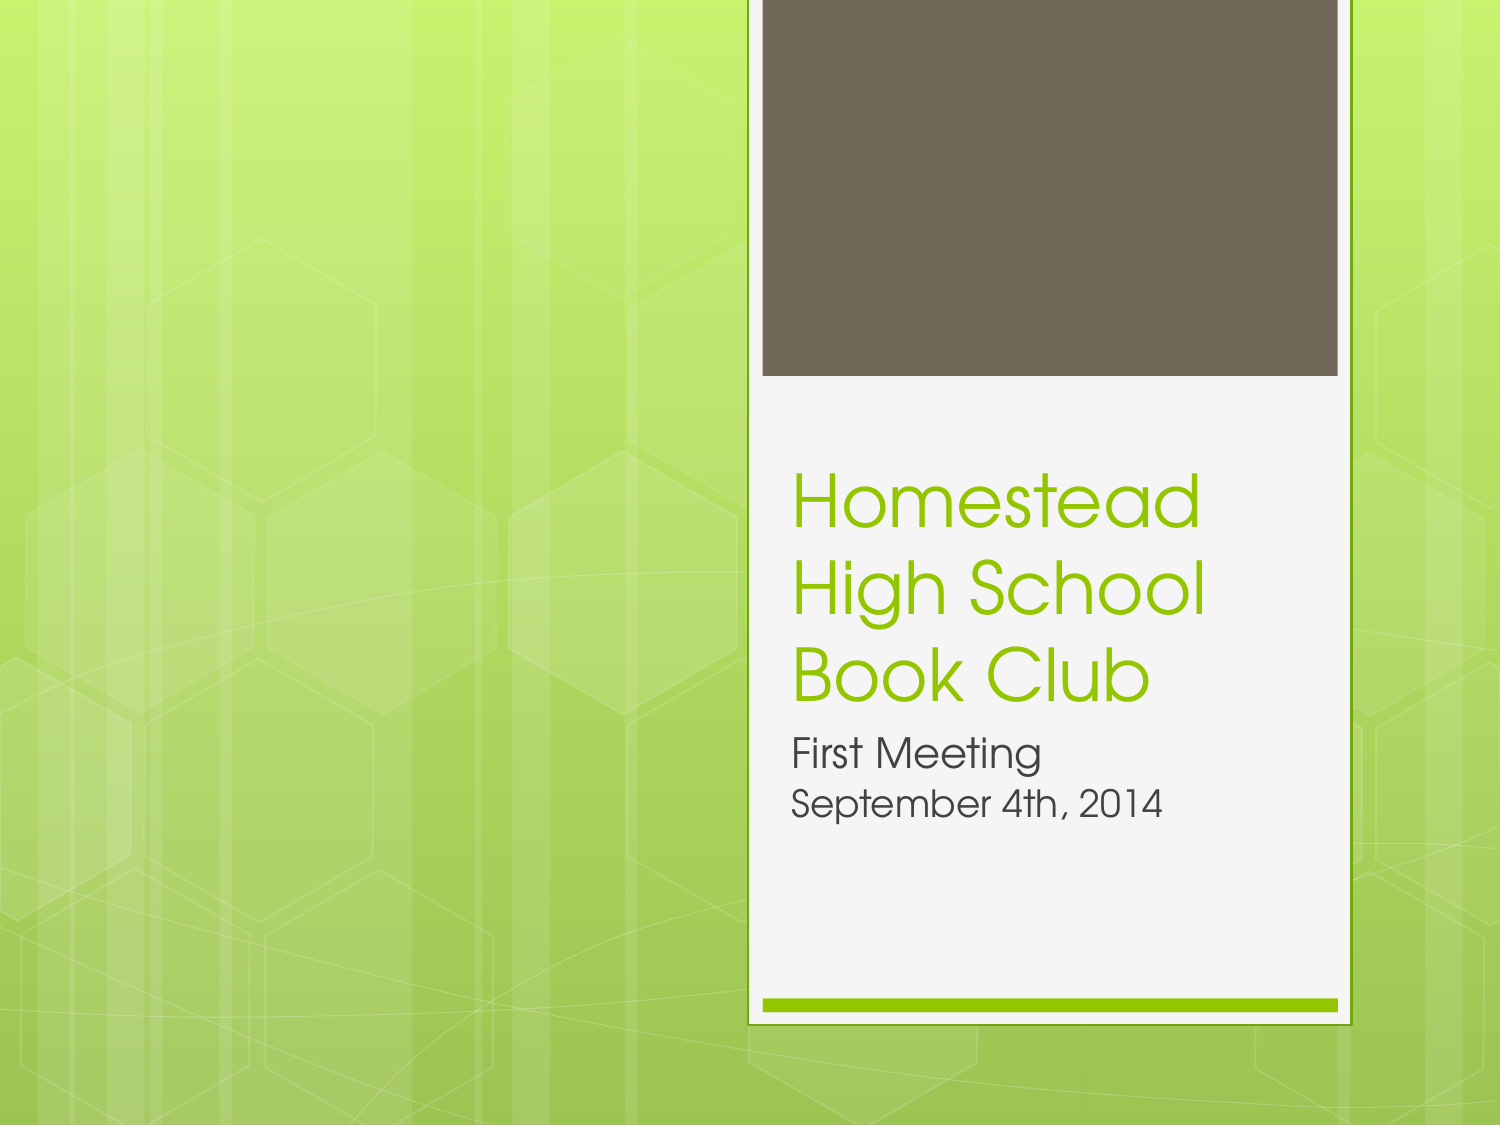

# Homestead High School Book Club
First Meeting
September 4th, 2014